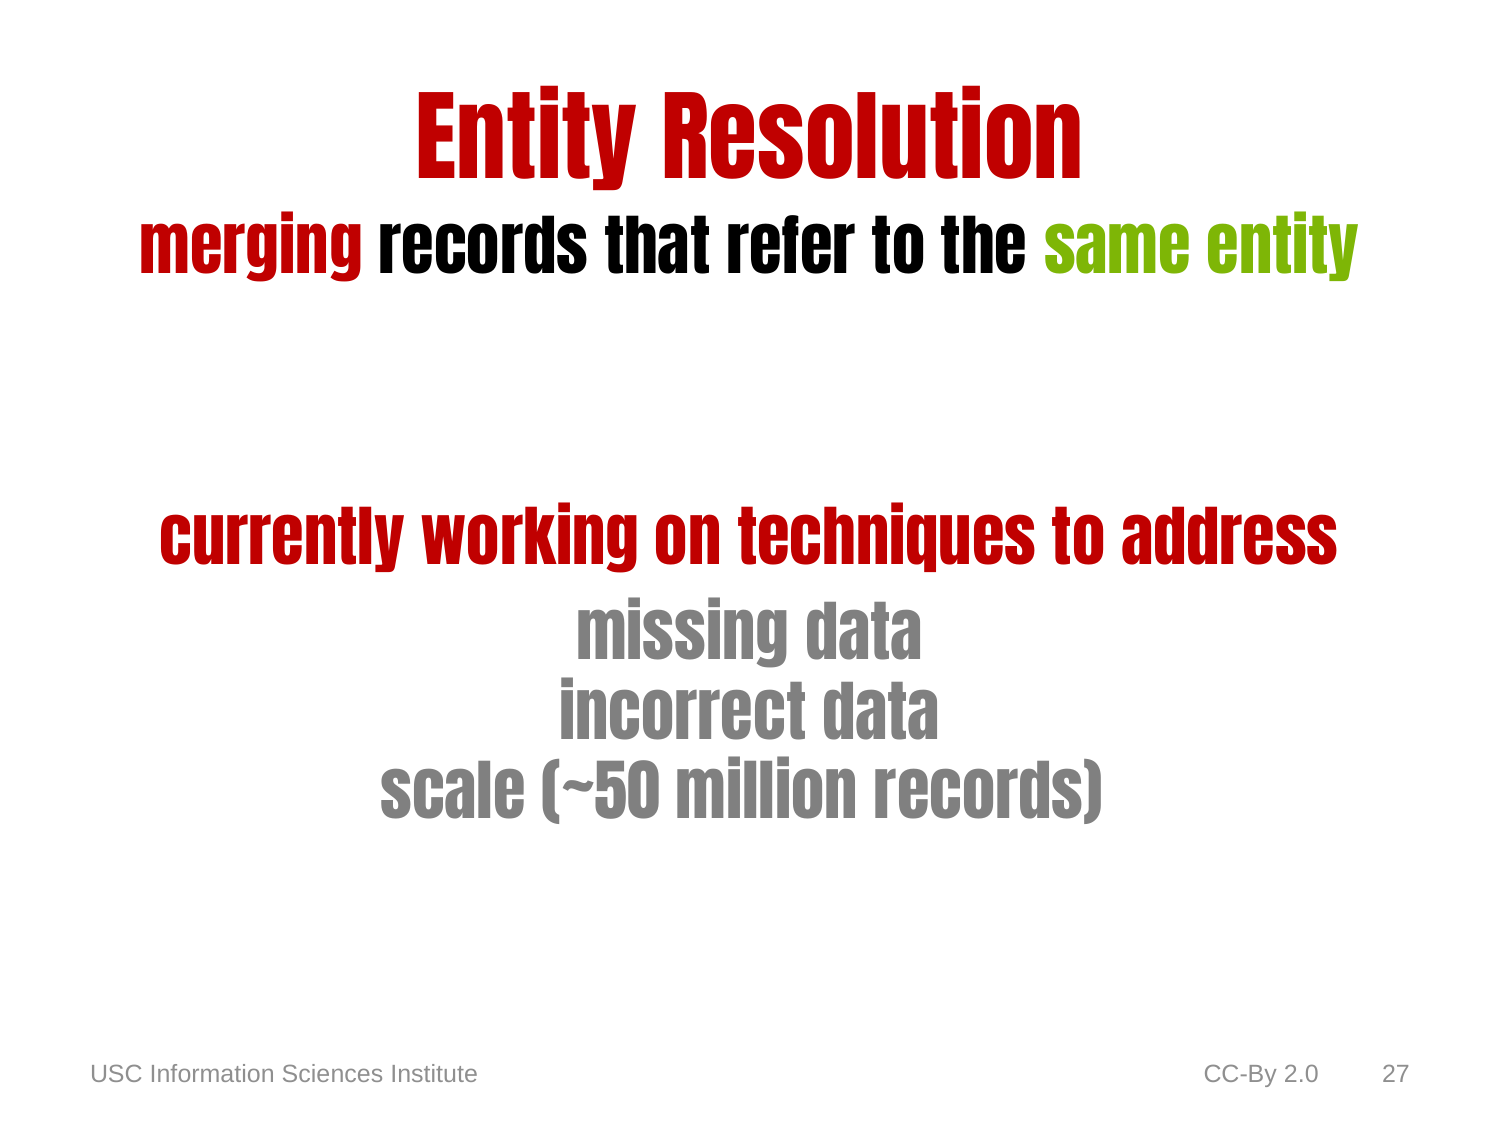

# Entity Resolution
merging records that refer to the same entity
currently working on techniques to address
missing data
incorrect data
scale (~50 million records)
USC Information Sciences Institute
CC-By 2.0         27